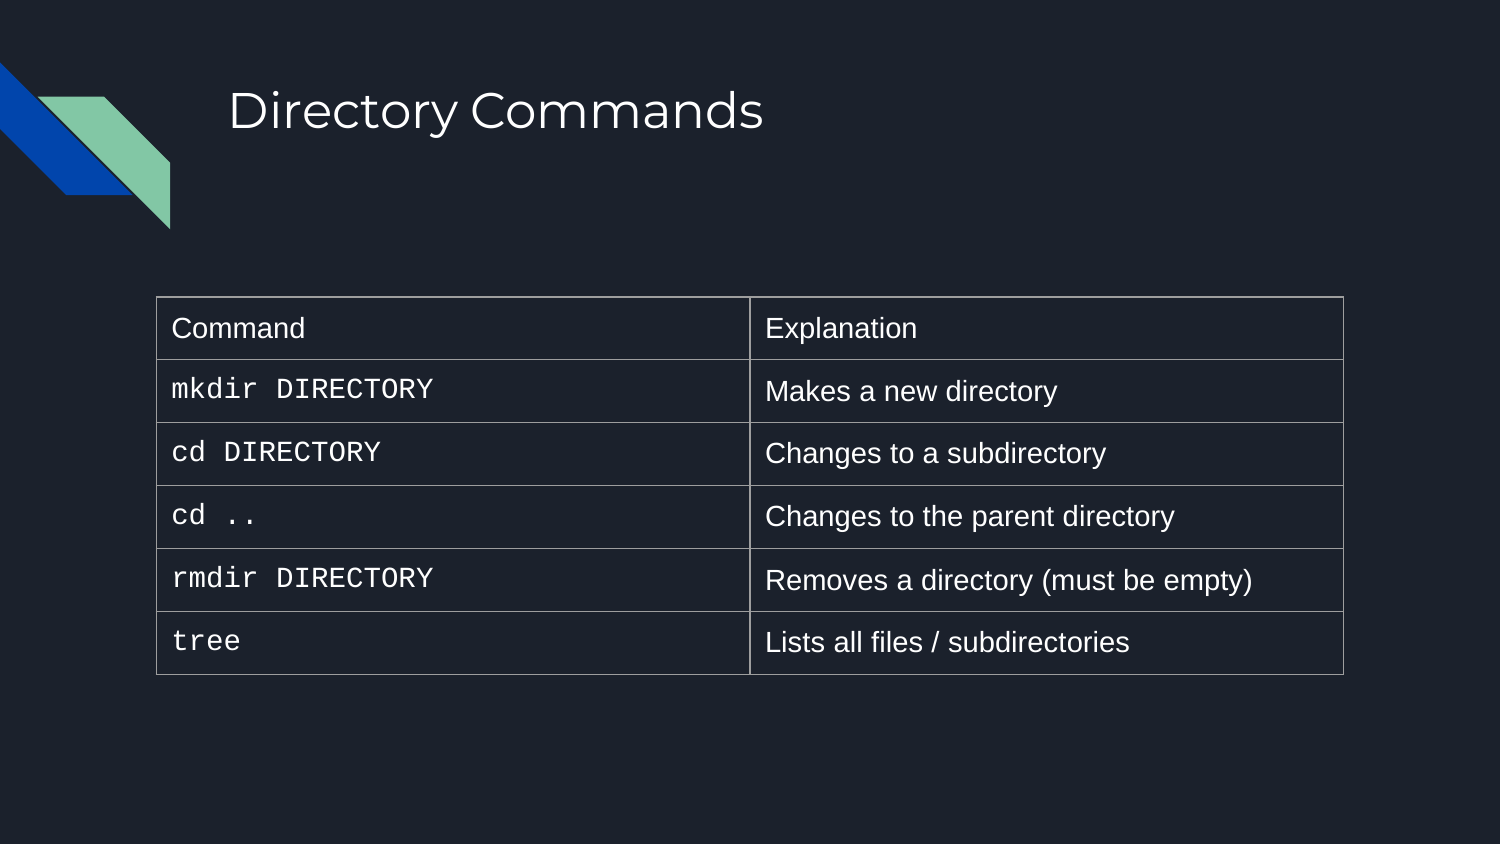

# Directory Commands
| Command | Explanation |
| --- | --- |
| mkdir DIRECTORY | Makes a new directory |
| cd DIRECTORY | Changes to a subdirectory |
| cd .. | Changes to the parent directory |
| rmdir DIRECTORY | Removes a directory (must be empty) |
| tree | Lists all files / subdirectories |